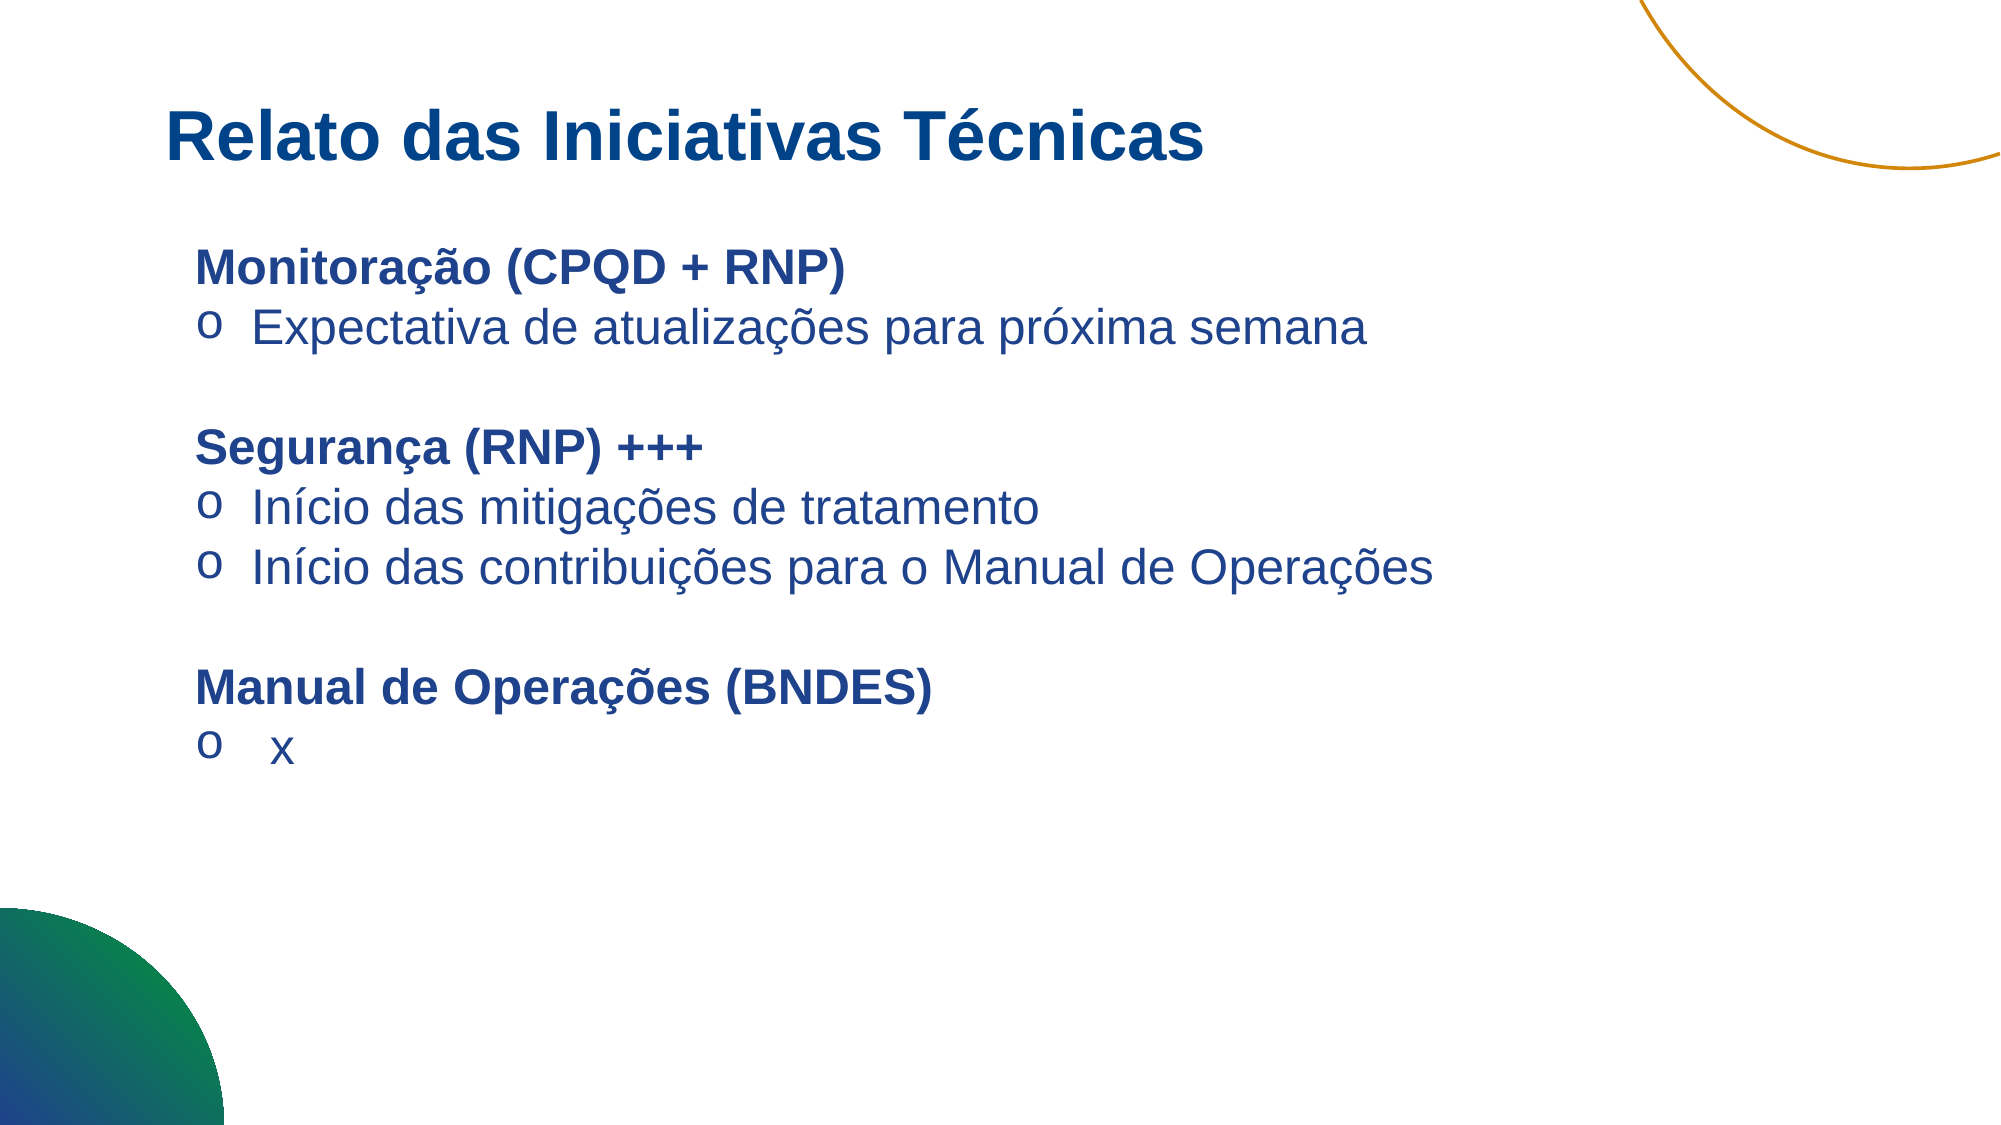

Relato das Iniciativas Técnicas
Monitoração (CPQD + RNP)
Expectativa de atualizações para próxima semana

Segurança (RNP) +++
Início das mitigações de tratamento
Início das contribuições para o Manual de Operações

Manual de Operações (BNDES)
x